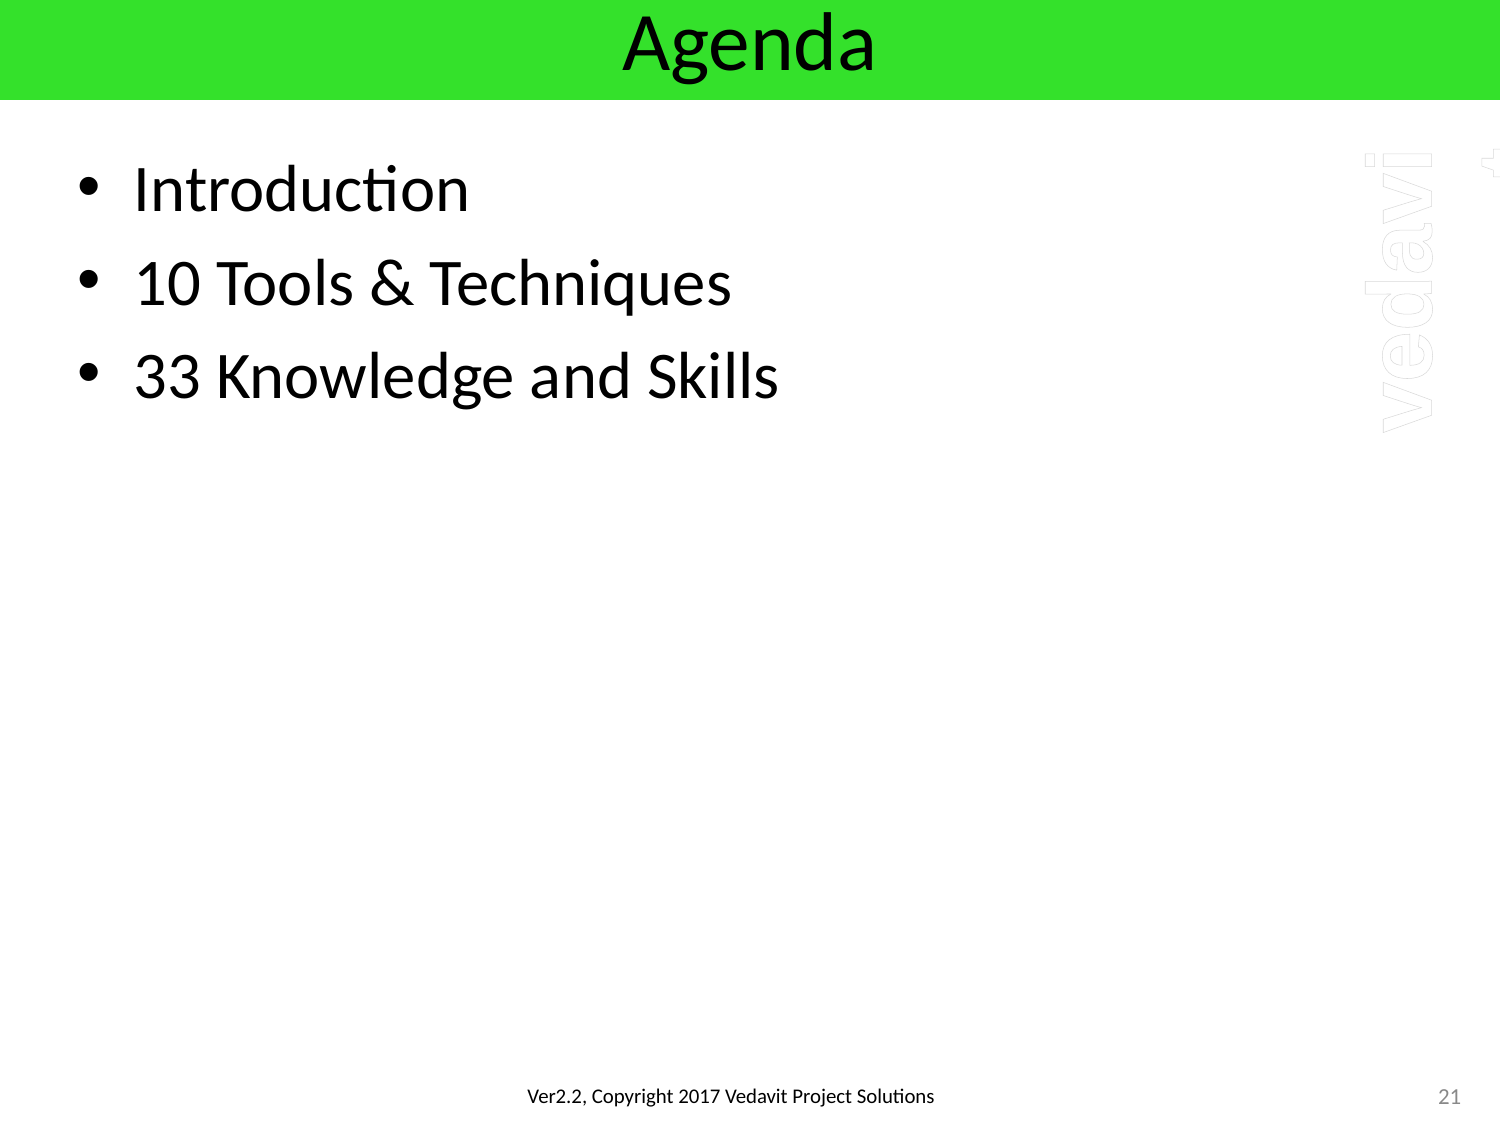

# Agenda

Introduction
10 Tools & Techniques
33 Knowledge and Skills
21